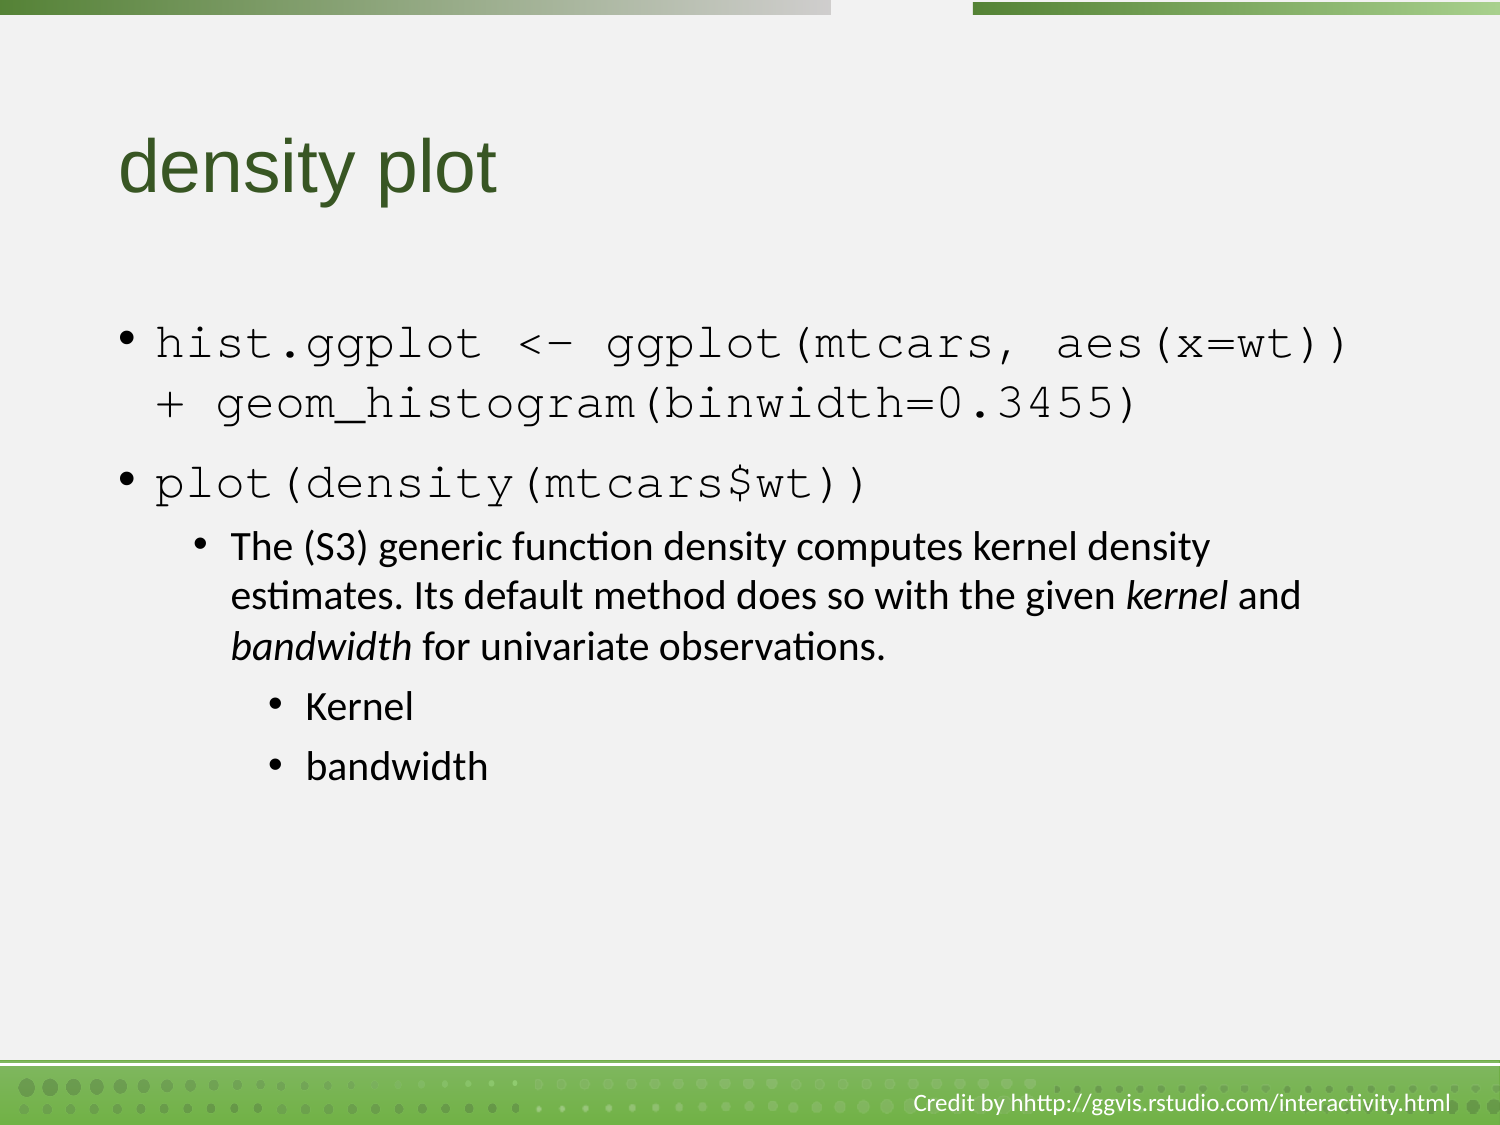

# density plot
hist.ggplot <- ggplot(mtcars, aes(x=wt)) + geom_histogram(binwidth=0.3455)
plot(density(mtcars$wt))
The (S3) generic function density computes kernel density estimates. Its default method does so with the given kernel and bandwidth for univariate observations.
Kernel
bandwidth
Credit by hhttp://ggvis.rstudio.com/interactivity.html